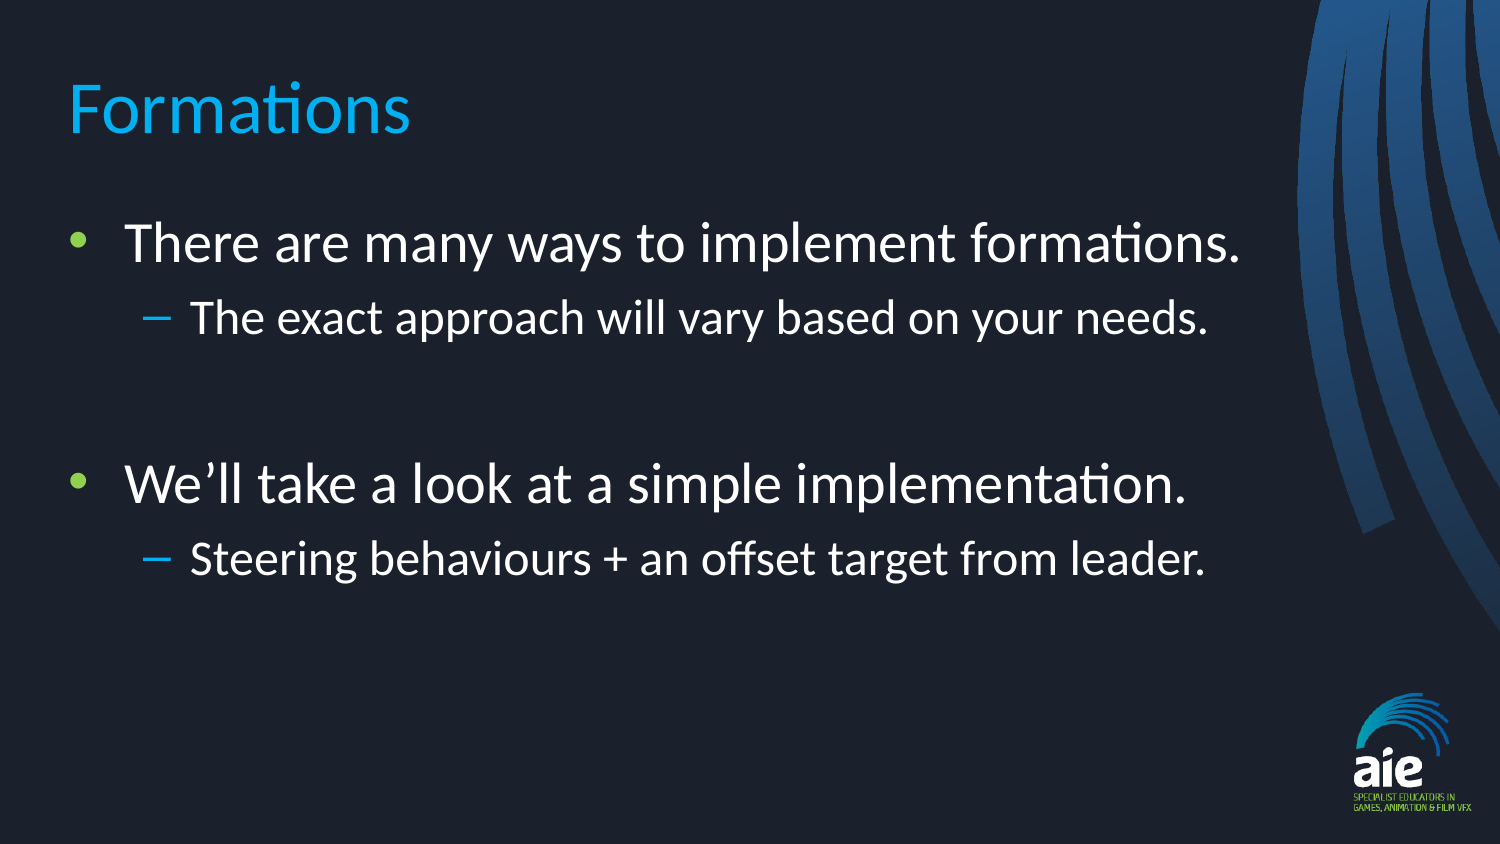

# Formations
There are many ways to implement formations.
The exact approach will vary based on your needs.

We’ll take a look at a simple implementation.
Steering behaviours + an offset target from leader.